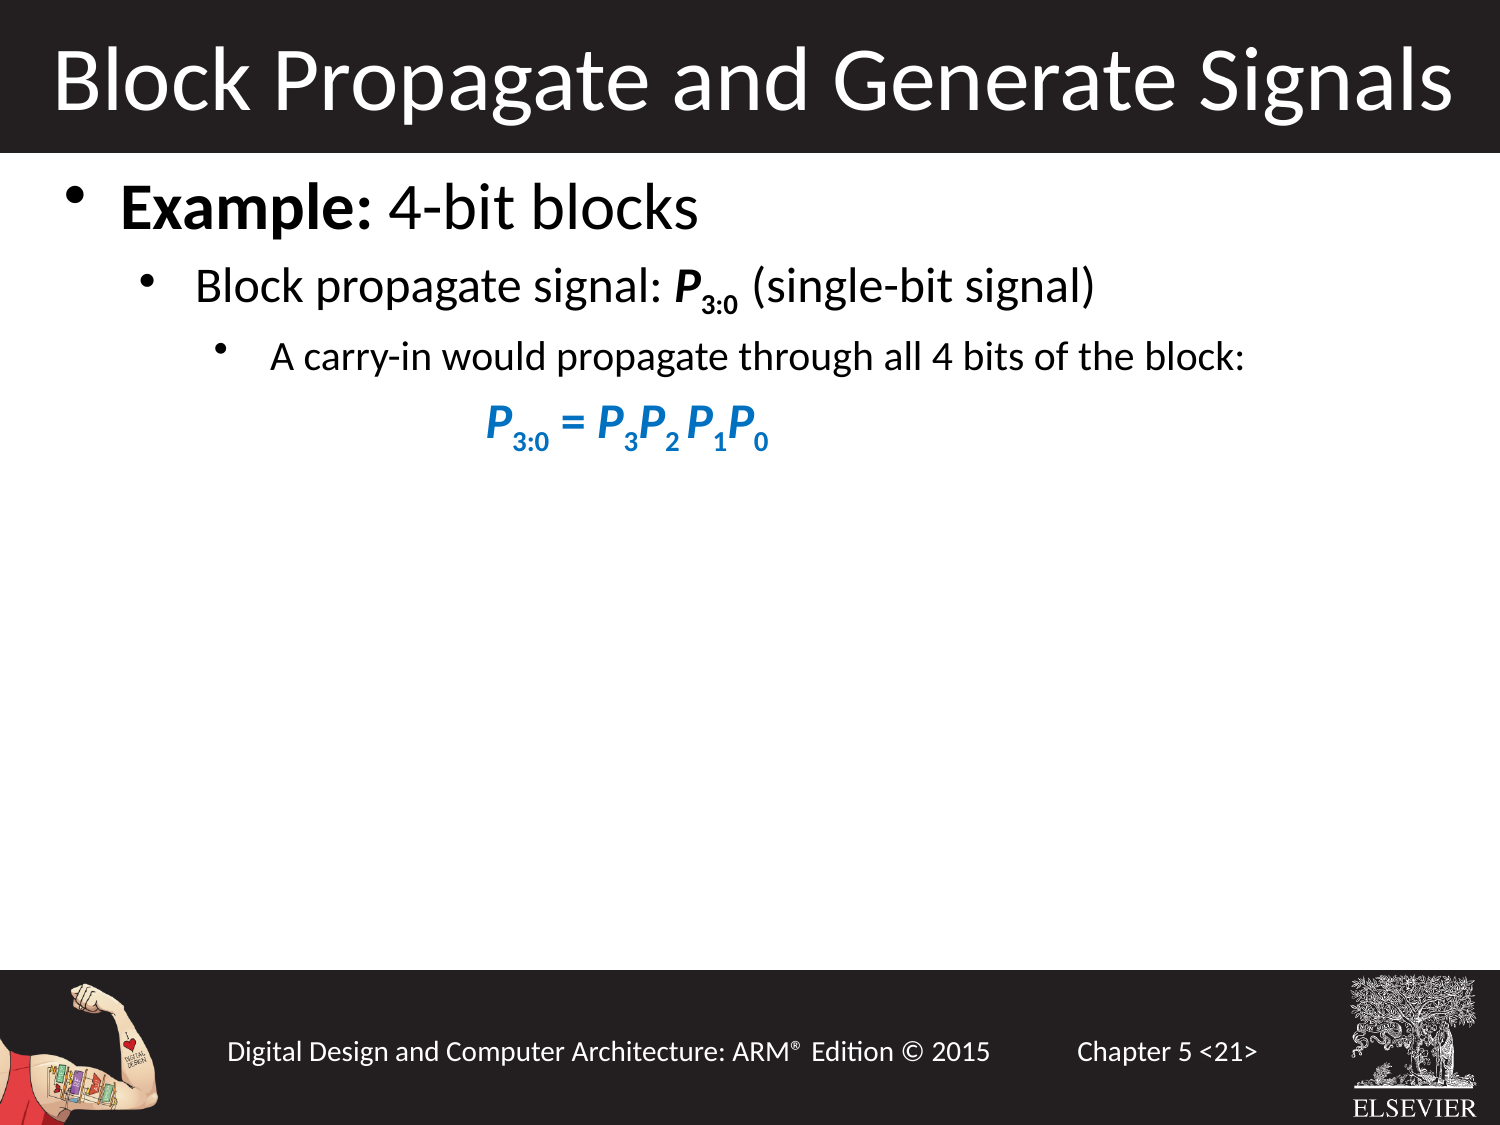

Block Propagate and Generate Signals
Example: 4-bit blocks
Block propagate signal: P3:0  (single-bit signal)
A carry-in would propagate through all 4 bits of the block:
	  		P3:0 = P3P2 P1P0